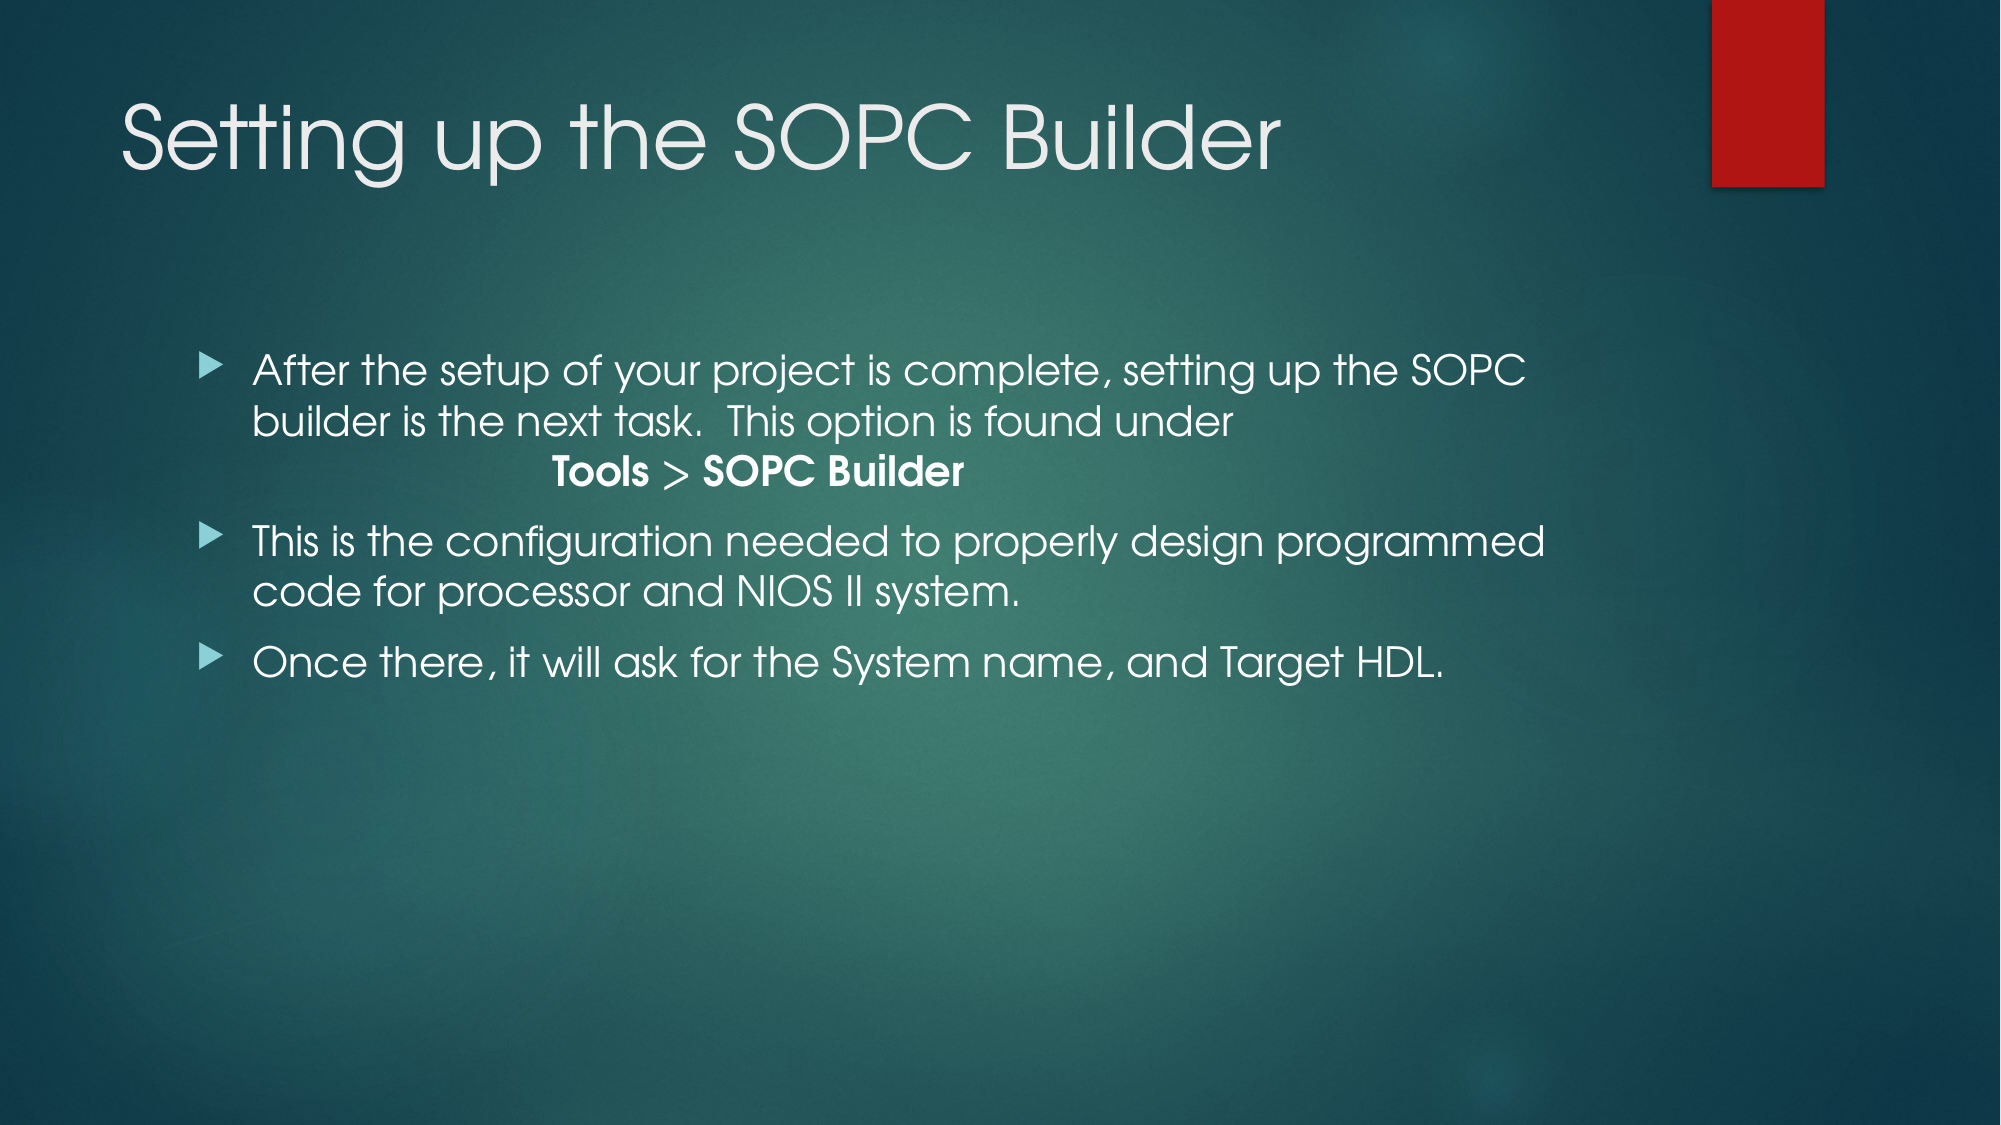

# Setting up the SOPC Builder
After the setup of your project is complete, setting up the SOPC builder is the next task.  This option is found under 					Tools > SOPC Builder
This is the configuration needed to properly design programmed code for processor and NIOS II system.
Once there, it will ask for the System name, and Target HDL.